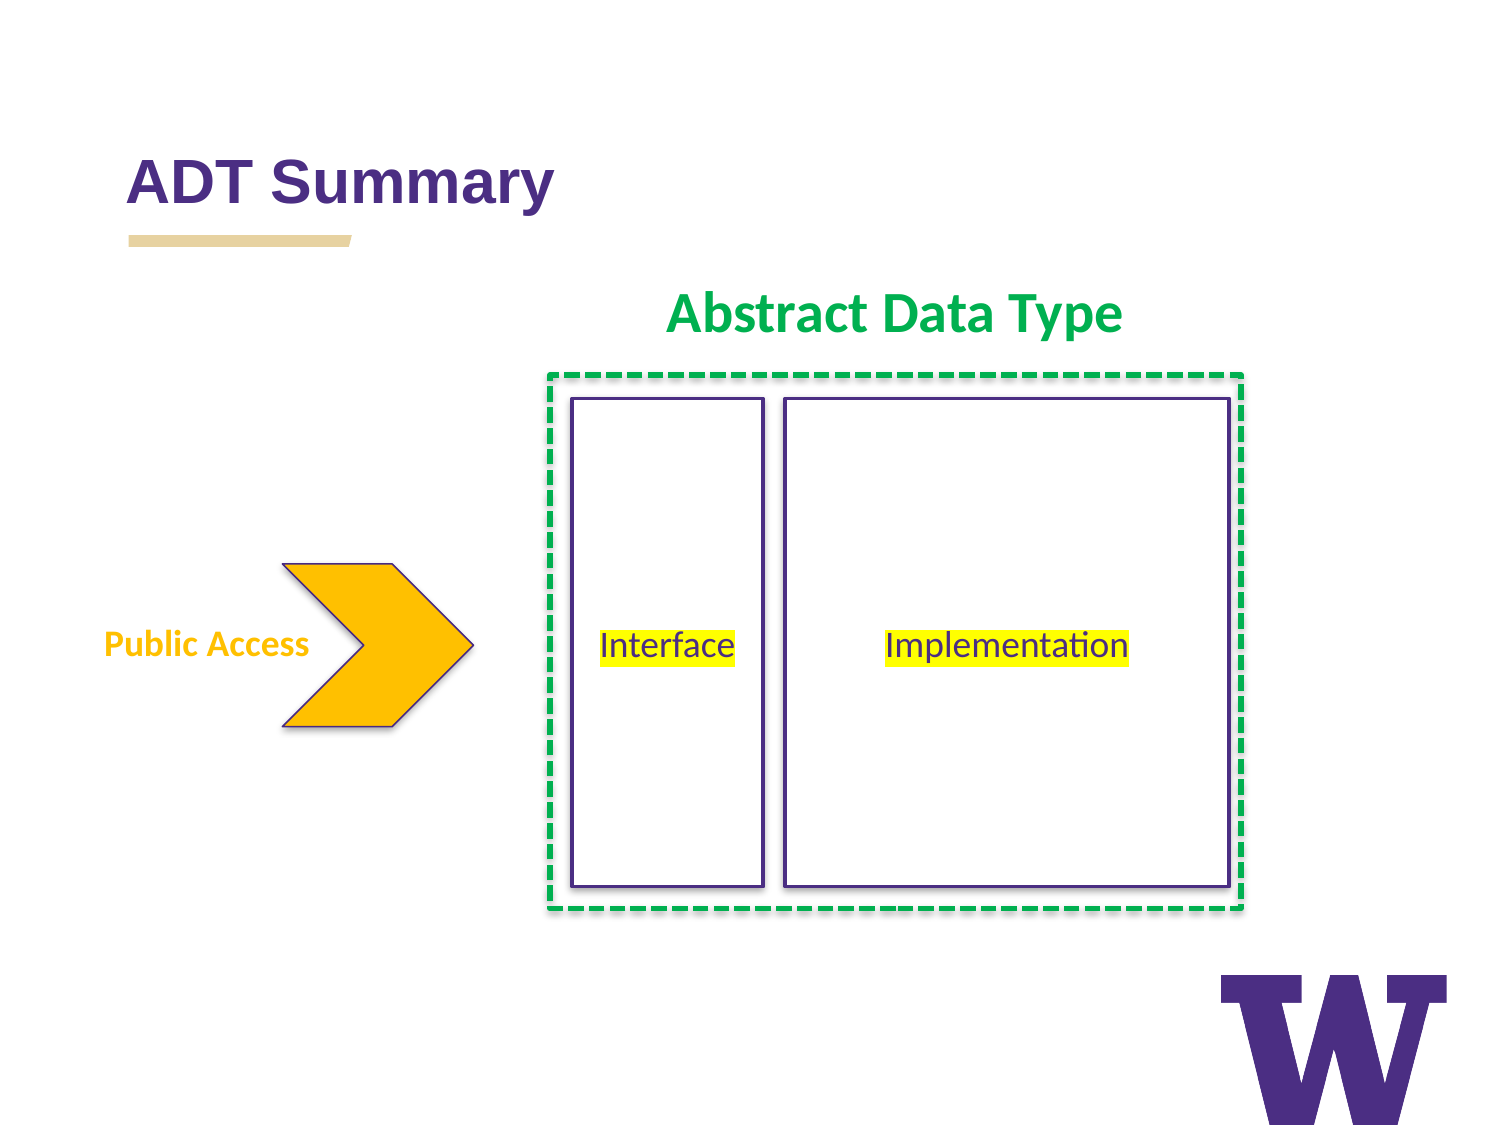

# ADT Summary
Abstract Data Type

Interface
Implementation

Public Access